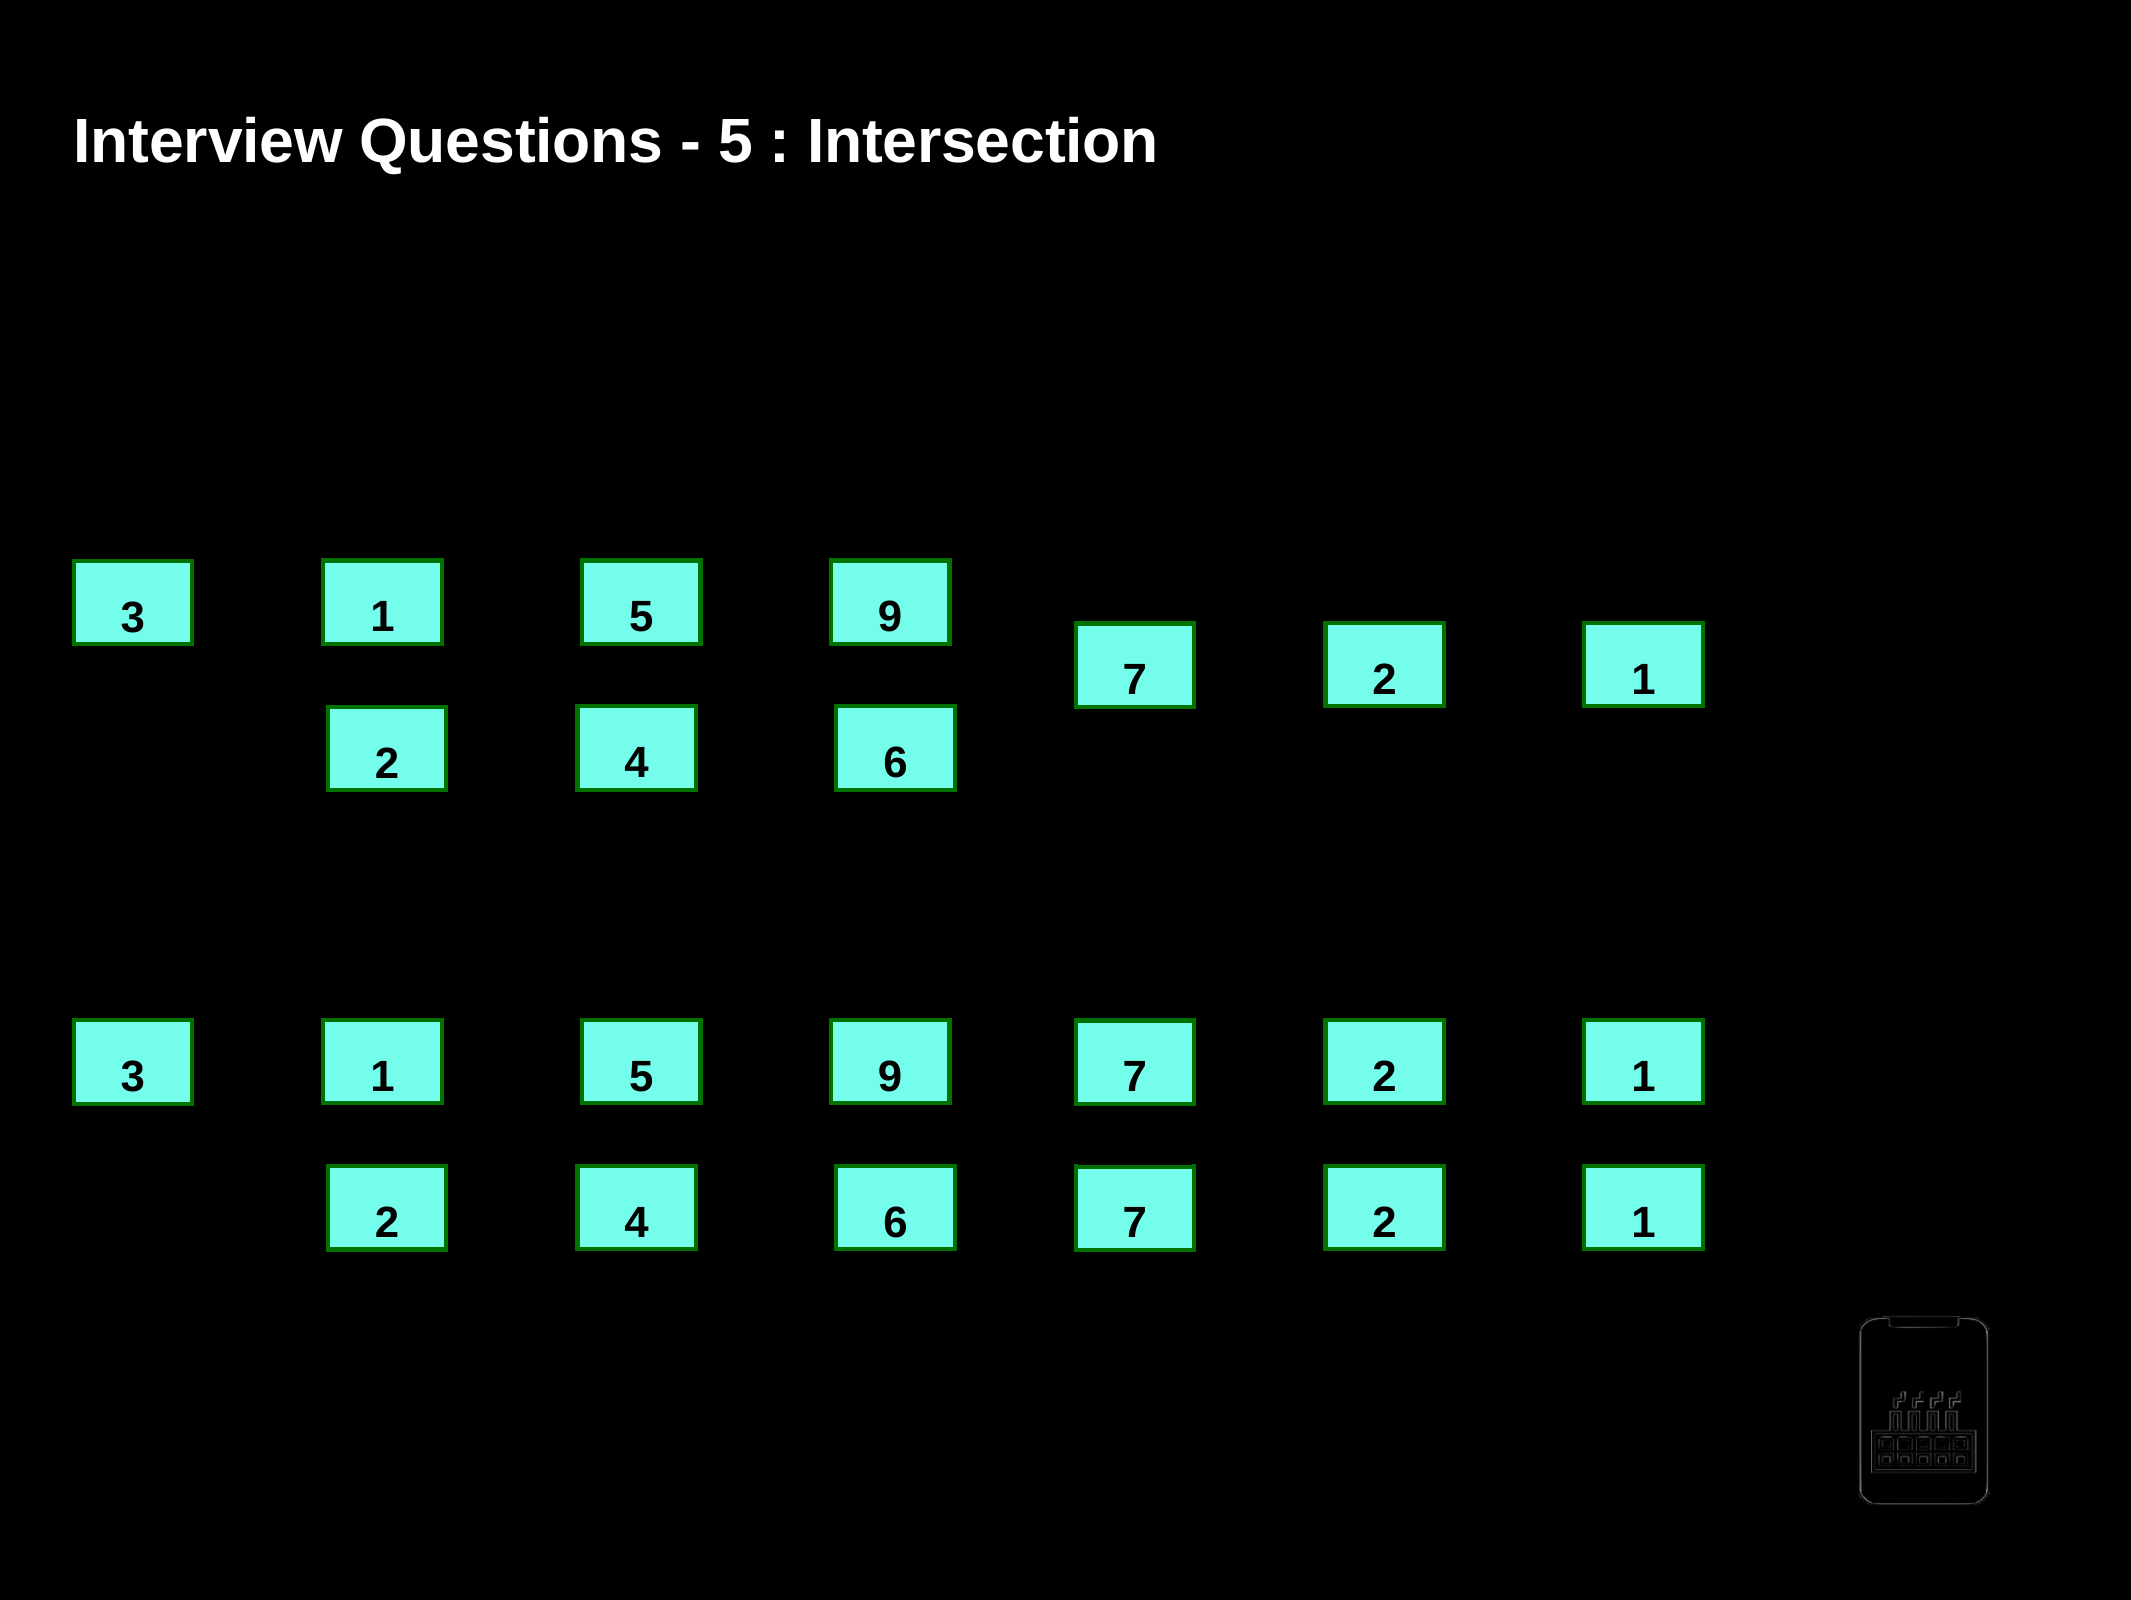

Interview Questions - 5 : Intersection
Given two (singly) linked lists, determine if the two lists intersect. Return the intersecting node. Note that the intersection is deﬁned based on reference, not value. That is, if the kth node of the ﬁrst linked list is the exact same node (by reference) as the jth node of the second linked list, then they are intersecting.
Intersecting linked lists

1
5
9
3

2
1
7

4
6
2

Non - intersecting linked lists

1
5
9
2
1
3

7

4
6
2
1
2

7

AppMillers
www.appmillers.com